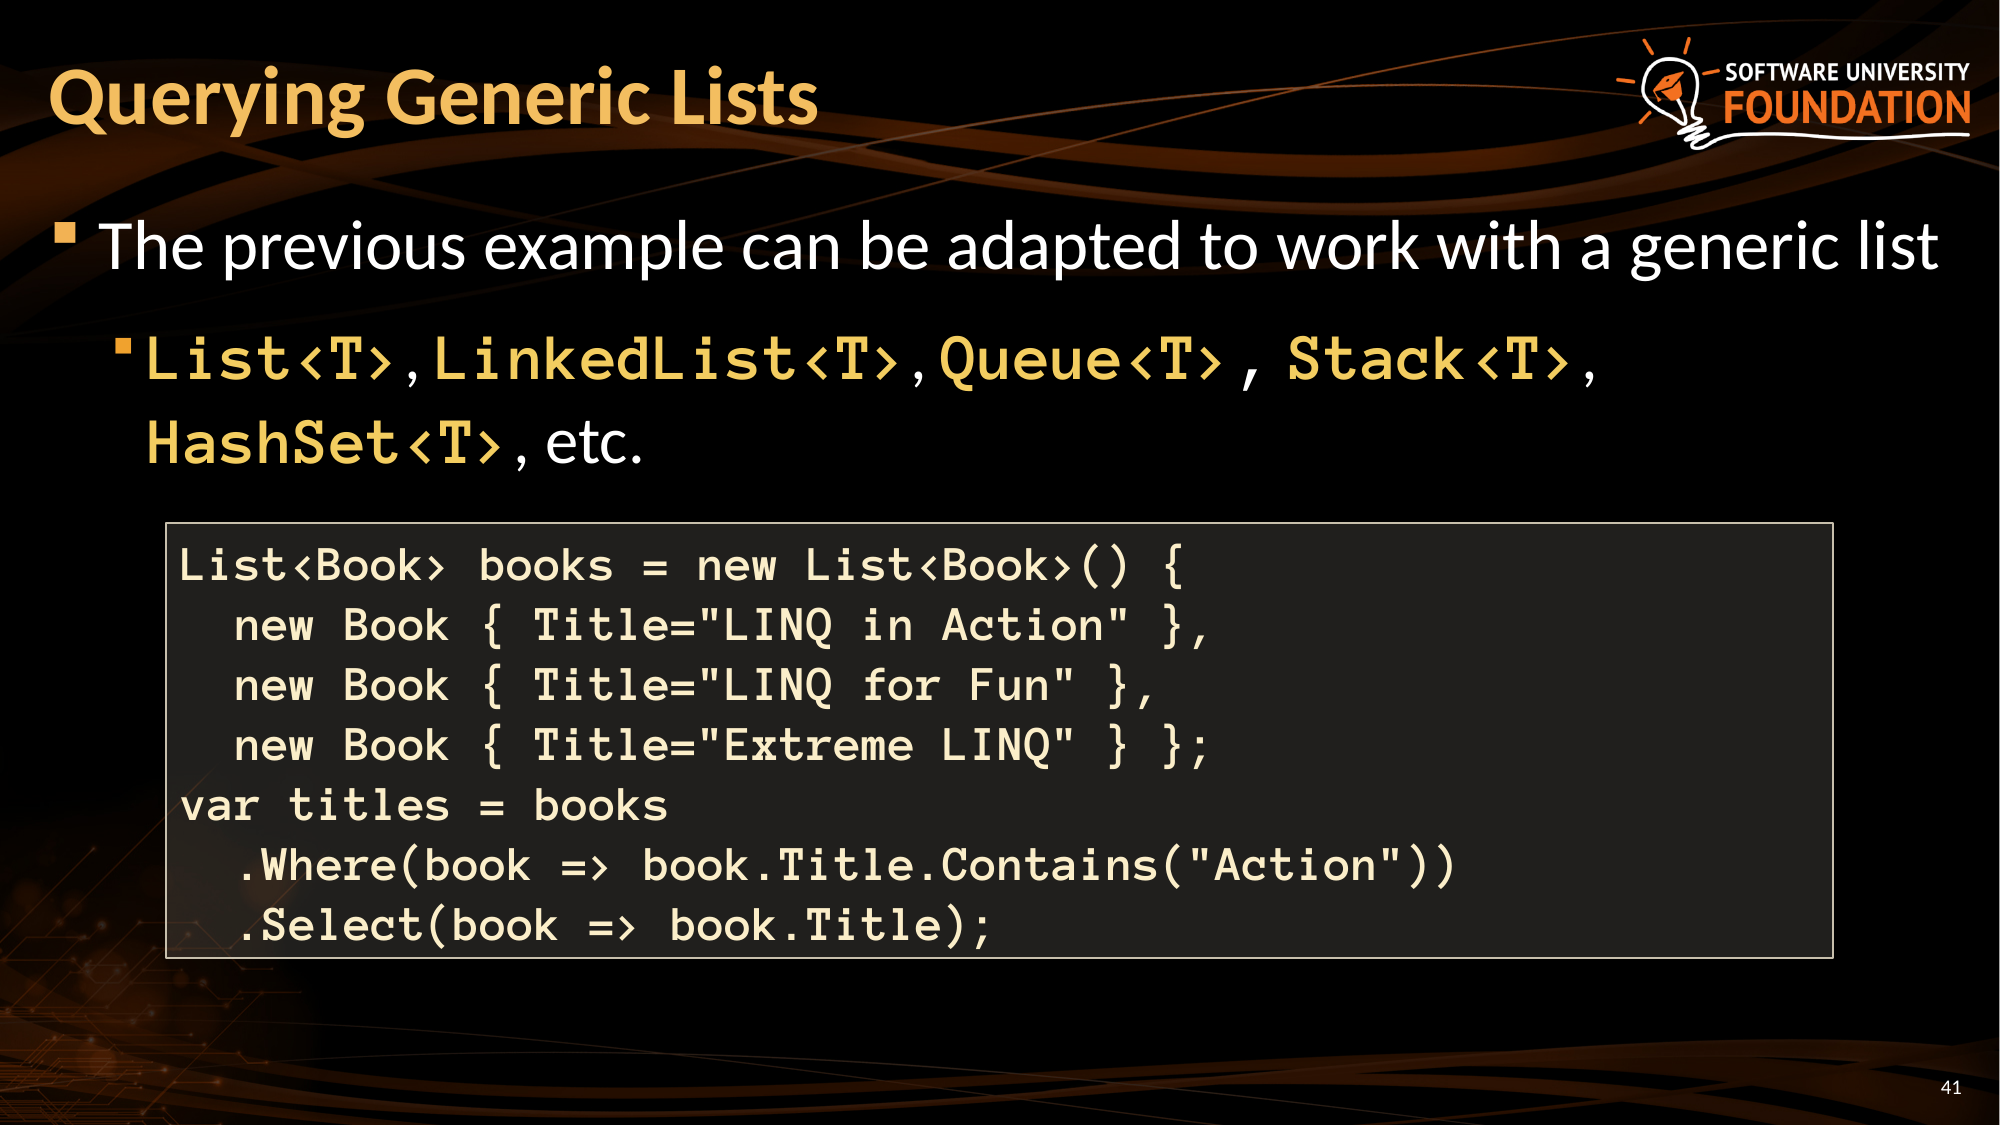

# Querying Generic Lists
The previous example can be adapted to work with a generic list
List<T>, LinkedList<T>, Queue<T>, Stack<T>, HashSet<T>, etc.
List<Book> books = new List<Book>() {
  new Book { Title="LINQ in Action" },
  new Book { Title="LINQ for Fun" },
  new Book { Title="Extreme LINQ" } };
var titles = books
  .Where(book => book.Title.Contains("Action"))
  .Select(book => book.Title);
41